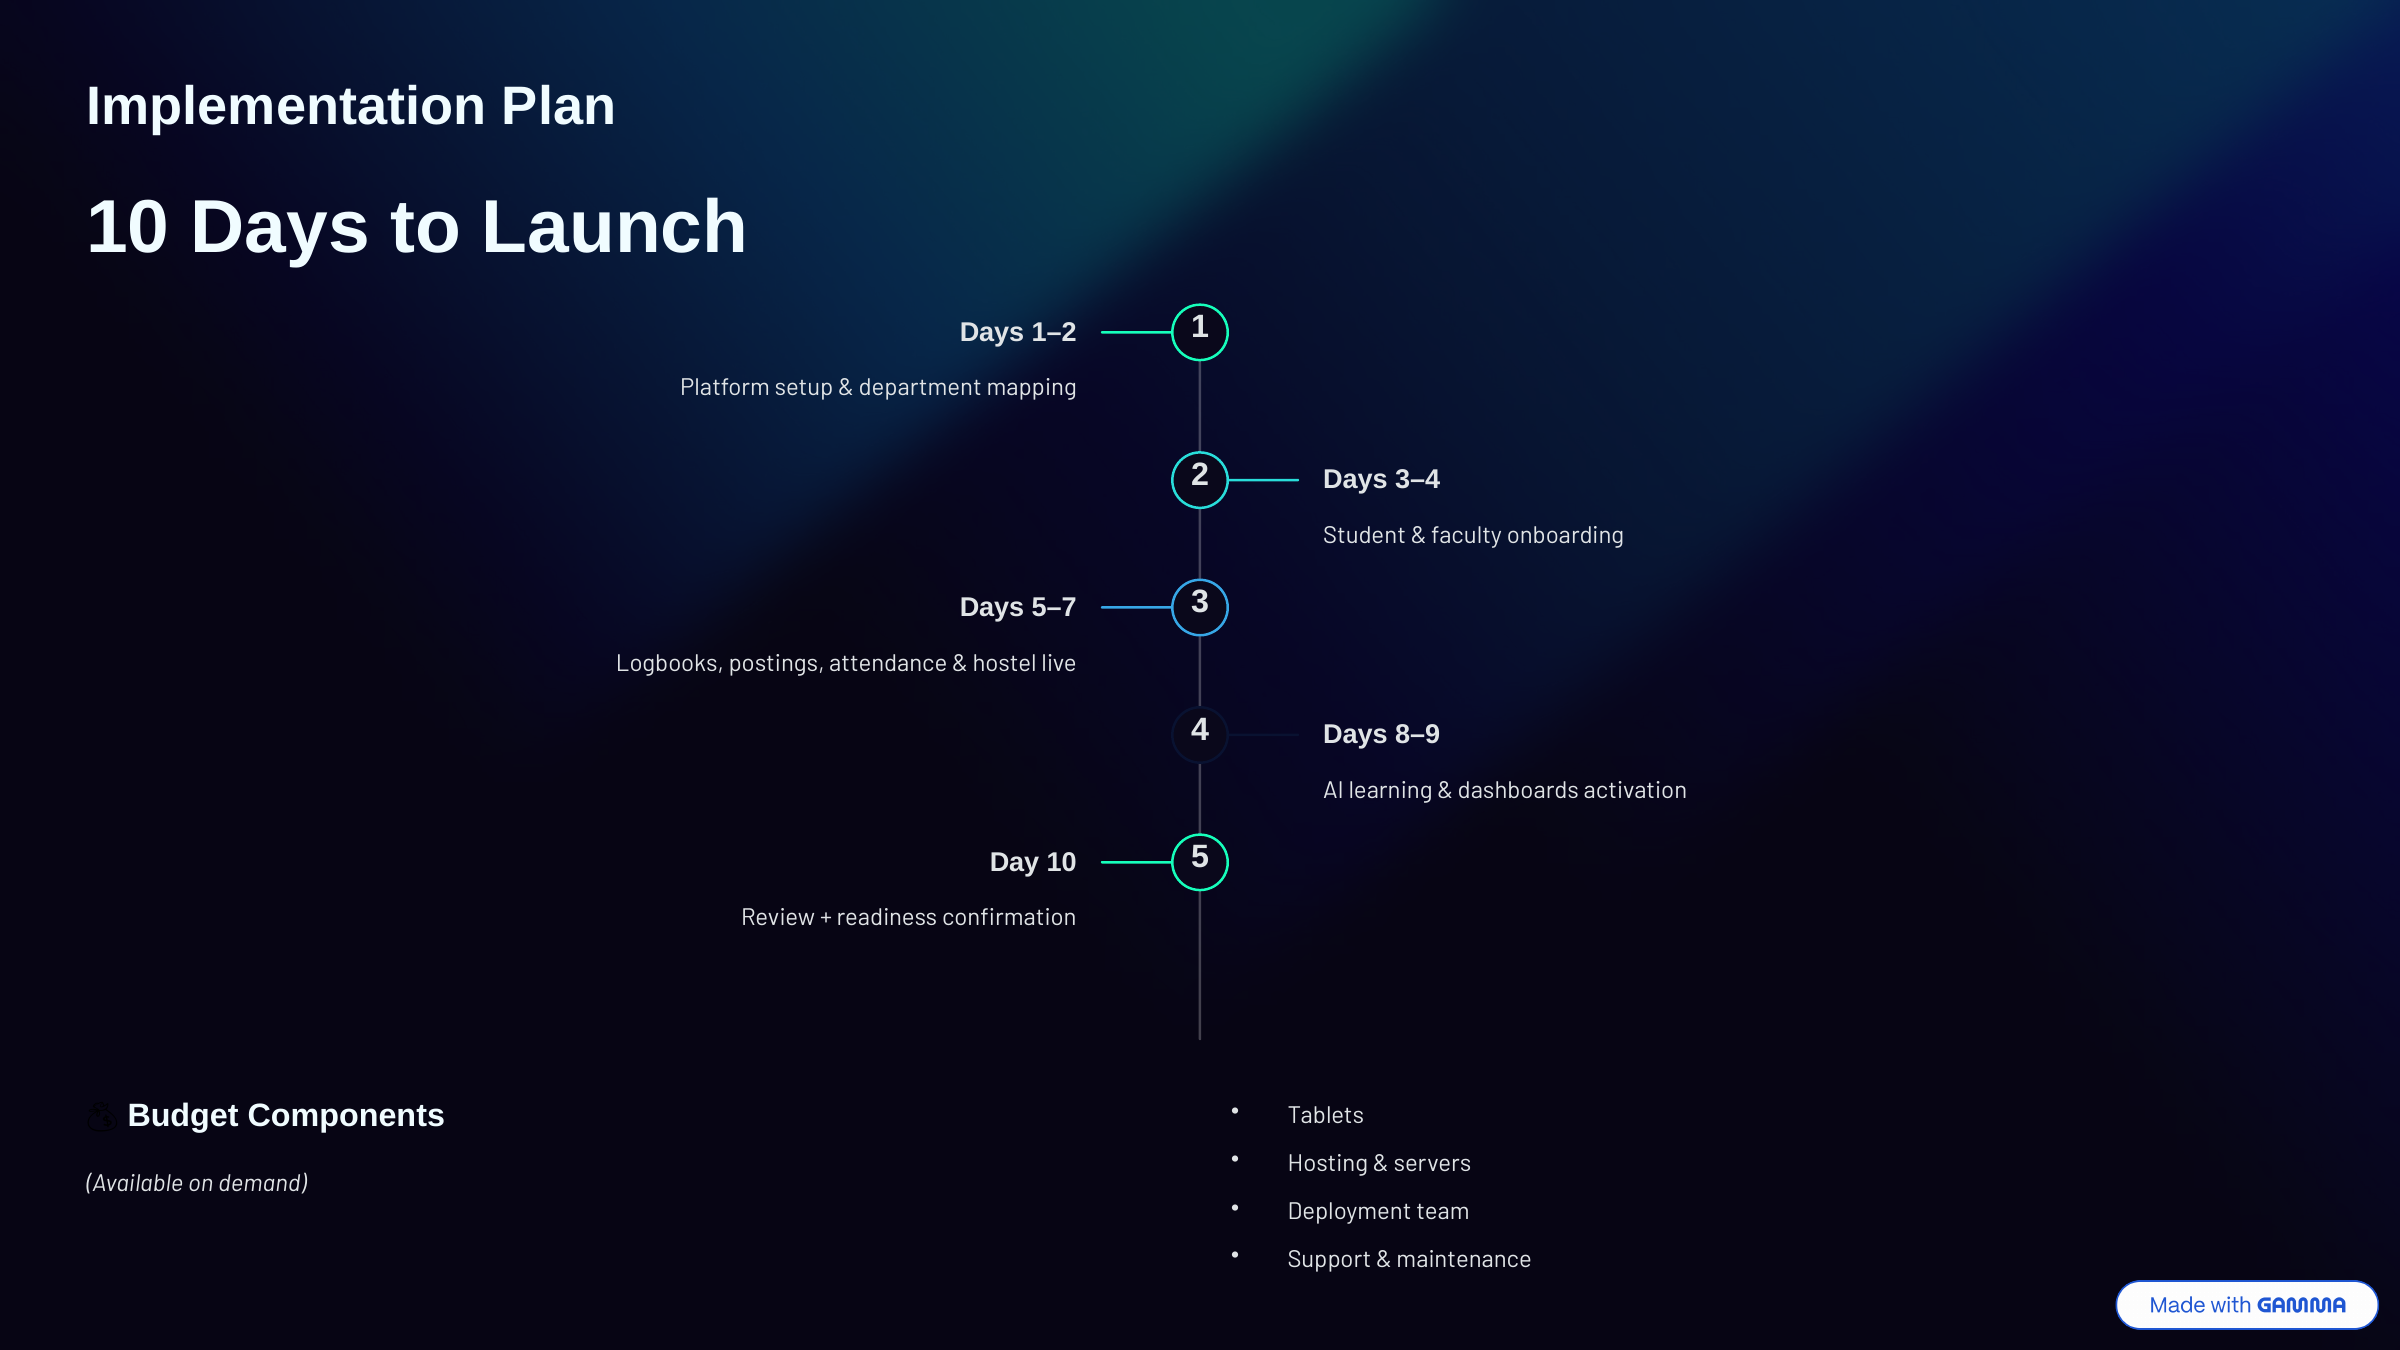

Implementation Plan
10 Days to Launch

1
Days 1–2

Platform setup & department mapping

2
Days 3–4

Student & faculty onboarding

3
Days 5–7

Logbooks, postings, attendance & hostel live

4
Days 8–9

AI learning & dashboards activation

5
Day 10

Review + readiness confirmation
Tablets
💰 Budget Components
Hosting & servers
(Available on demand)
Deployment team
Support & maintenance